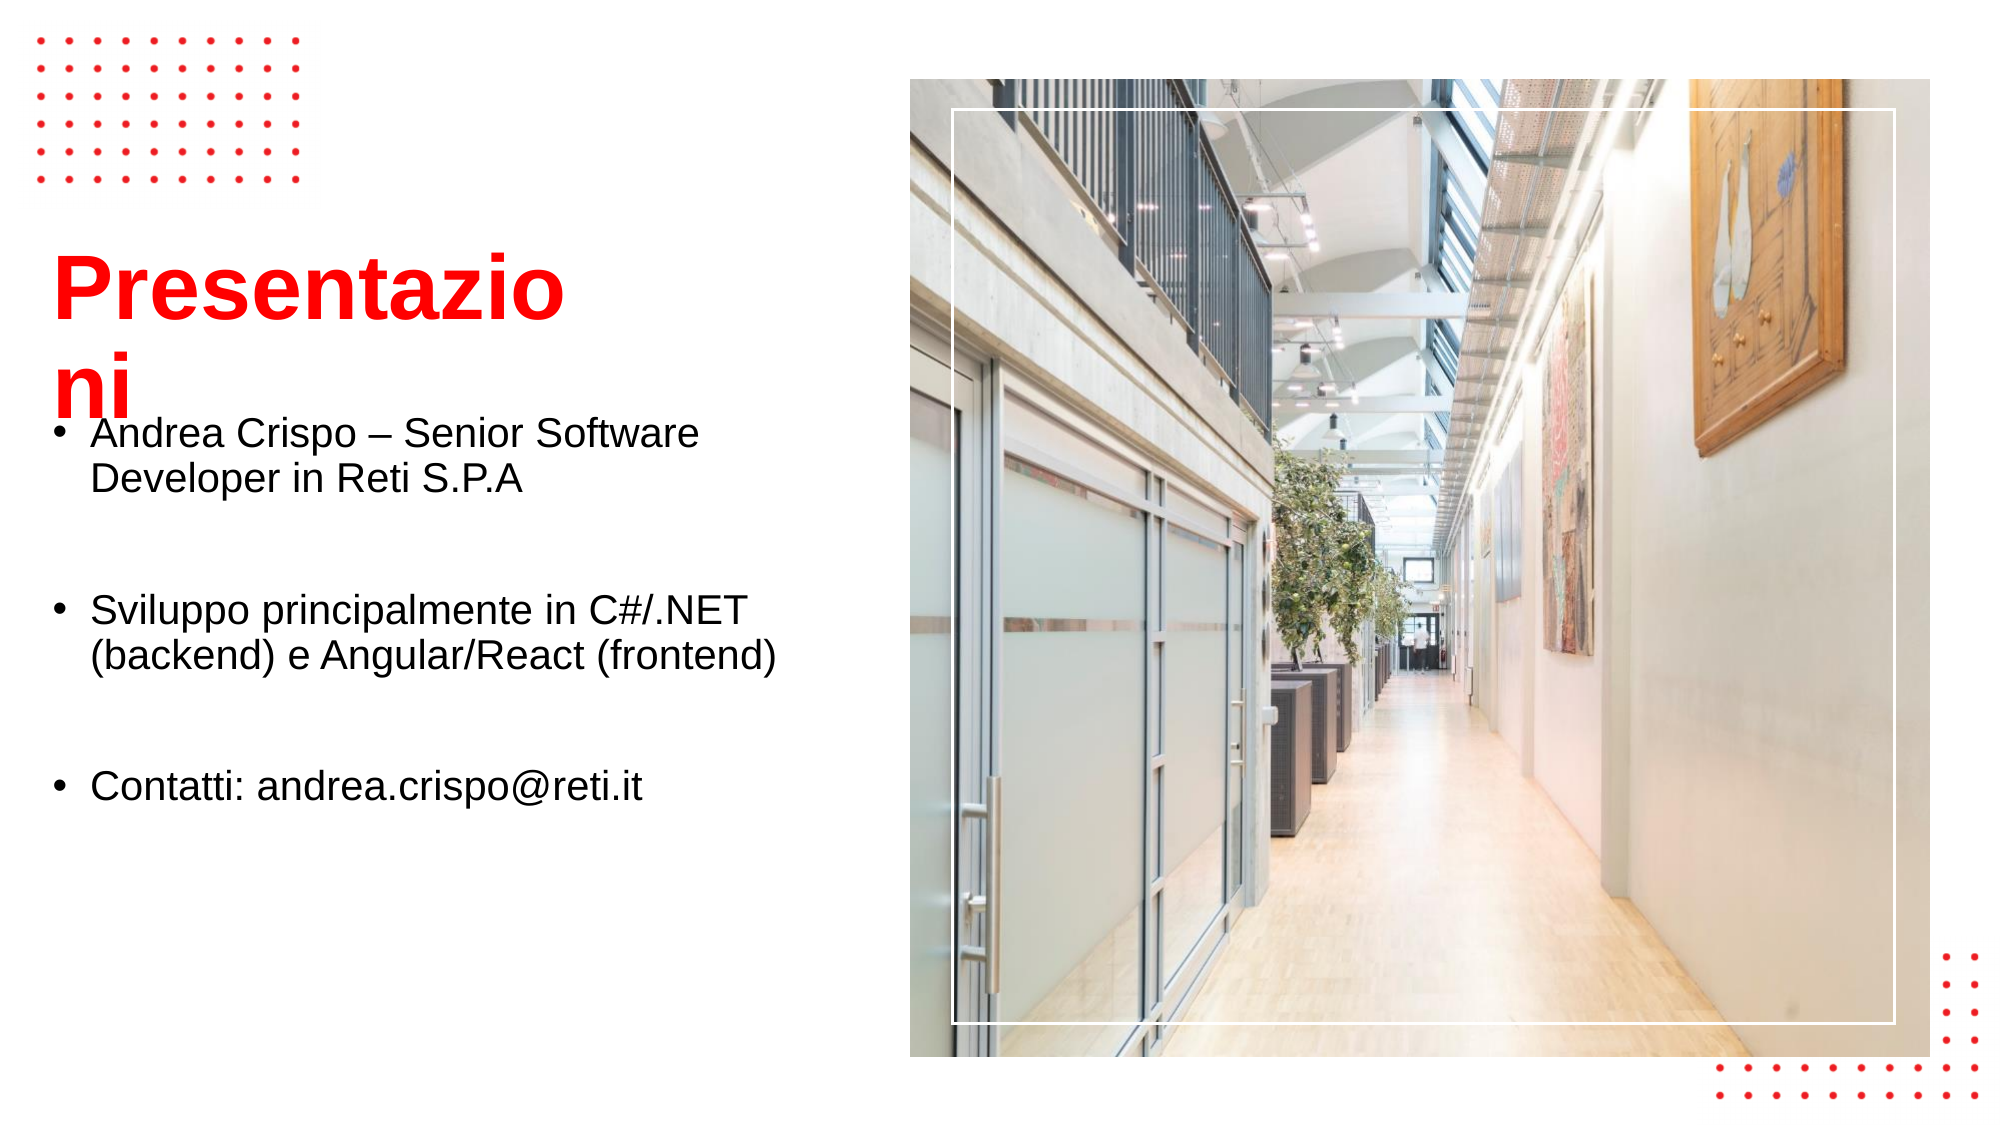

# Presentazioni
Andrea Crispo – Senior Software Developer in Reti S.P.A

Sviluppo principalmente in C#/.NET (backend) e Angular/React (frontend)

Contatti: andrea.crispo@reti.it